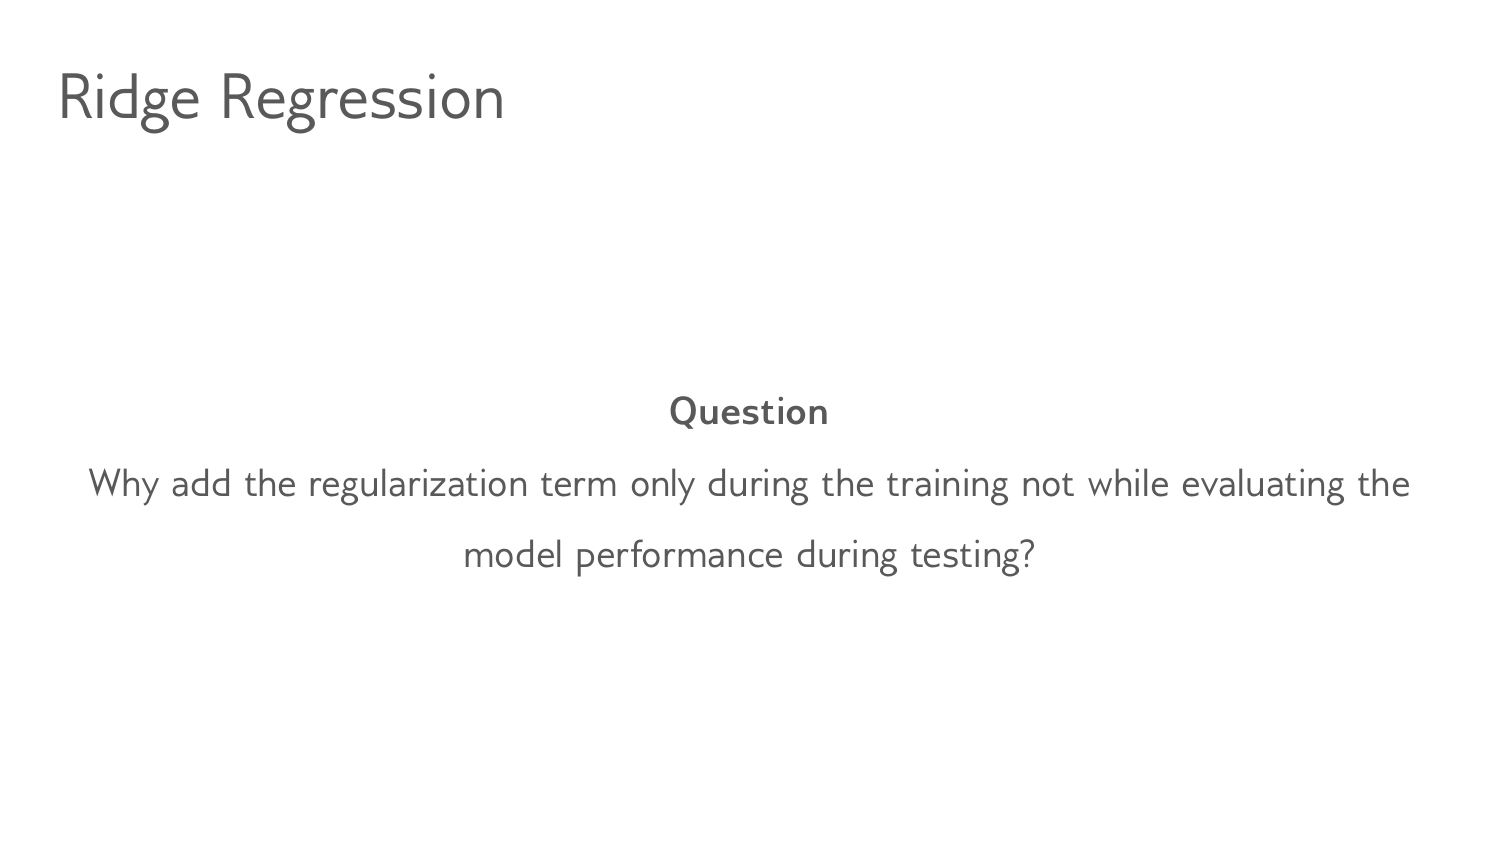

Ridge Regression
Question
Why add the regularization term only during the training not while evaluating the model performance during testing?